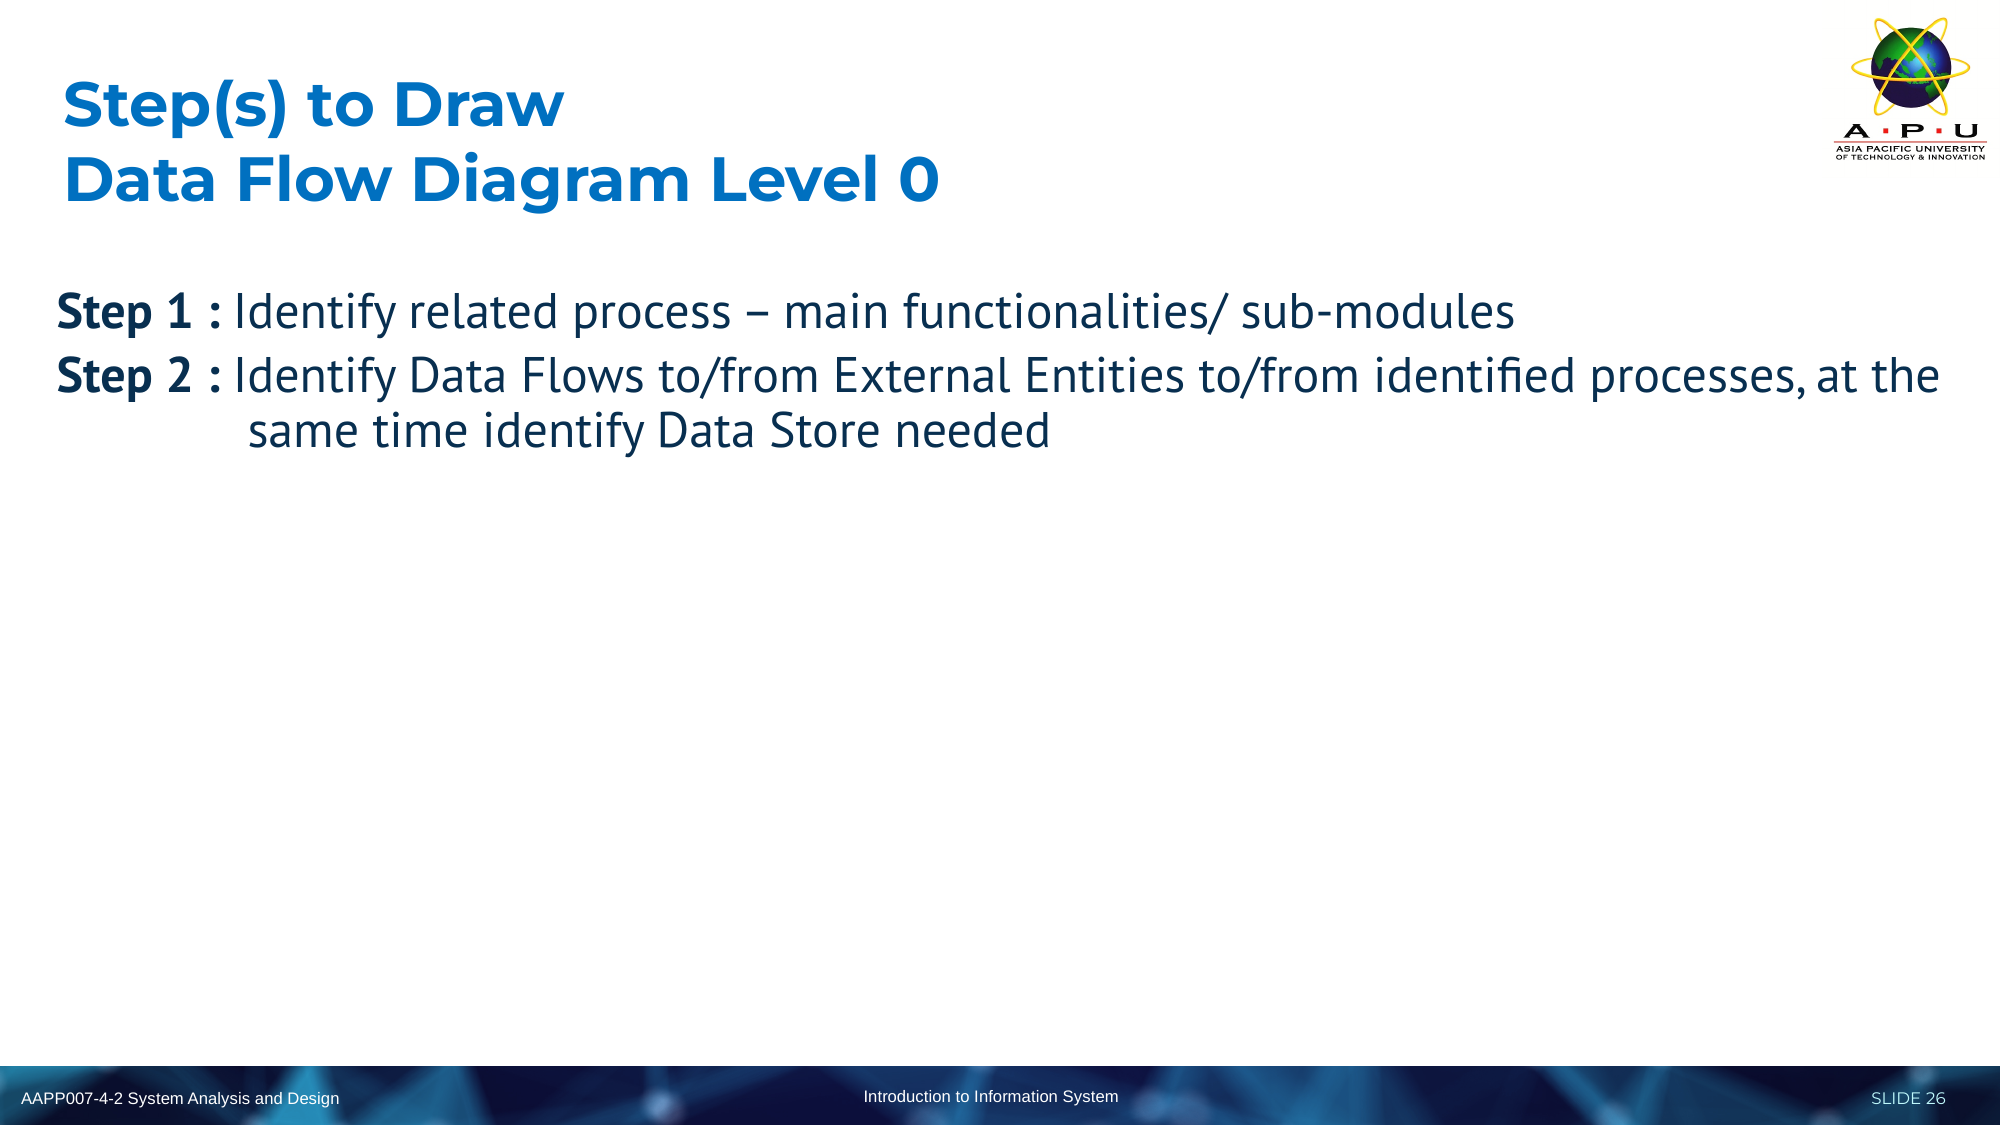

# Step(s) to Draw Data Flow Diagram Level 0
Step 1 : Identify related process – main functionalities/ sub-modules
Step 2 : Identify Data Flows to/from External Entities to/from identified processes, at the same time identify Data Store needed